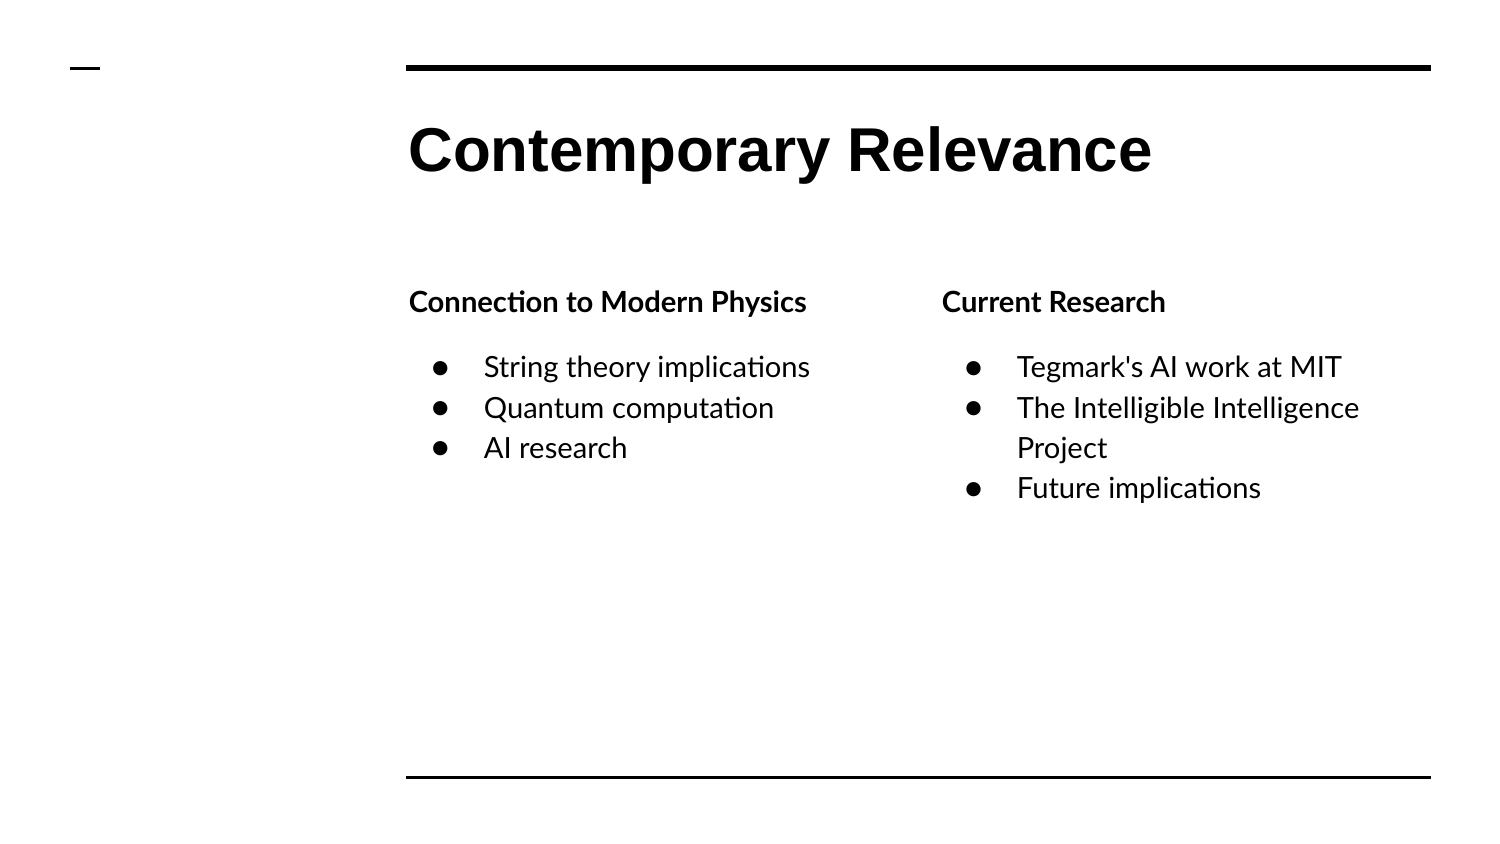

# Contemporary Relevance
Connection to Modern Physics
String theory implications
Quantum computation
AI research
Current Research
Tegmark's AI work at MIT
The Intelligible Intelligence Project
Future implications